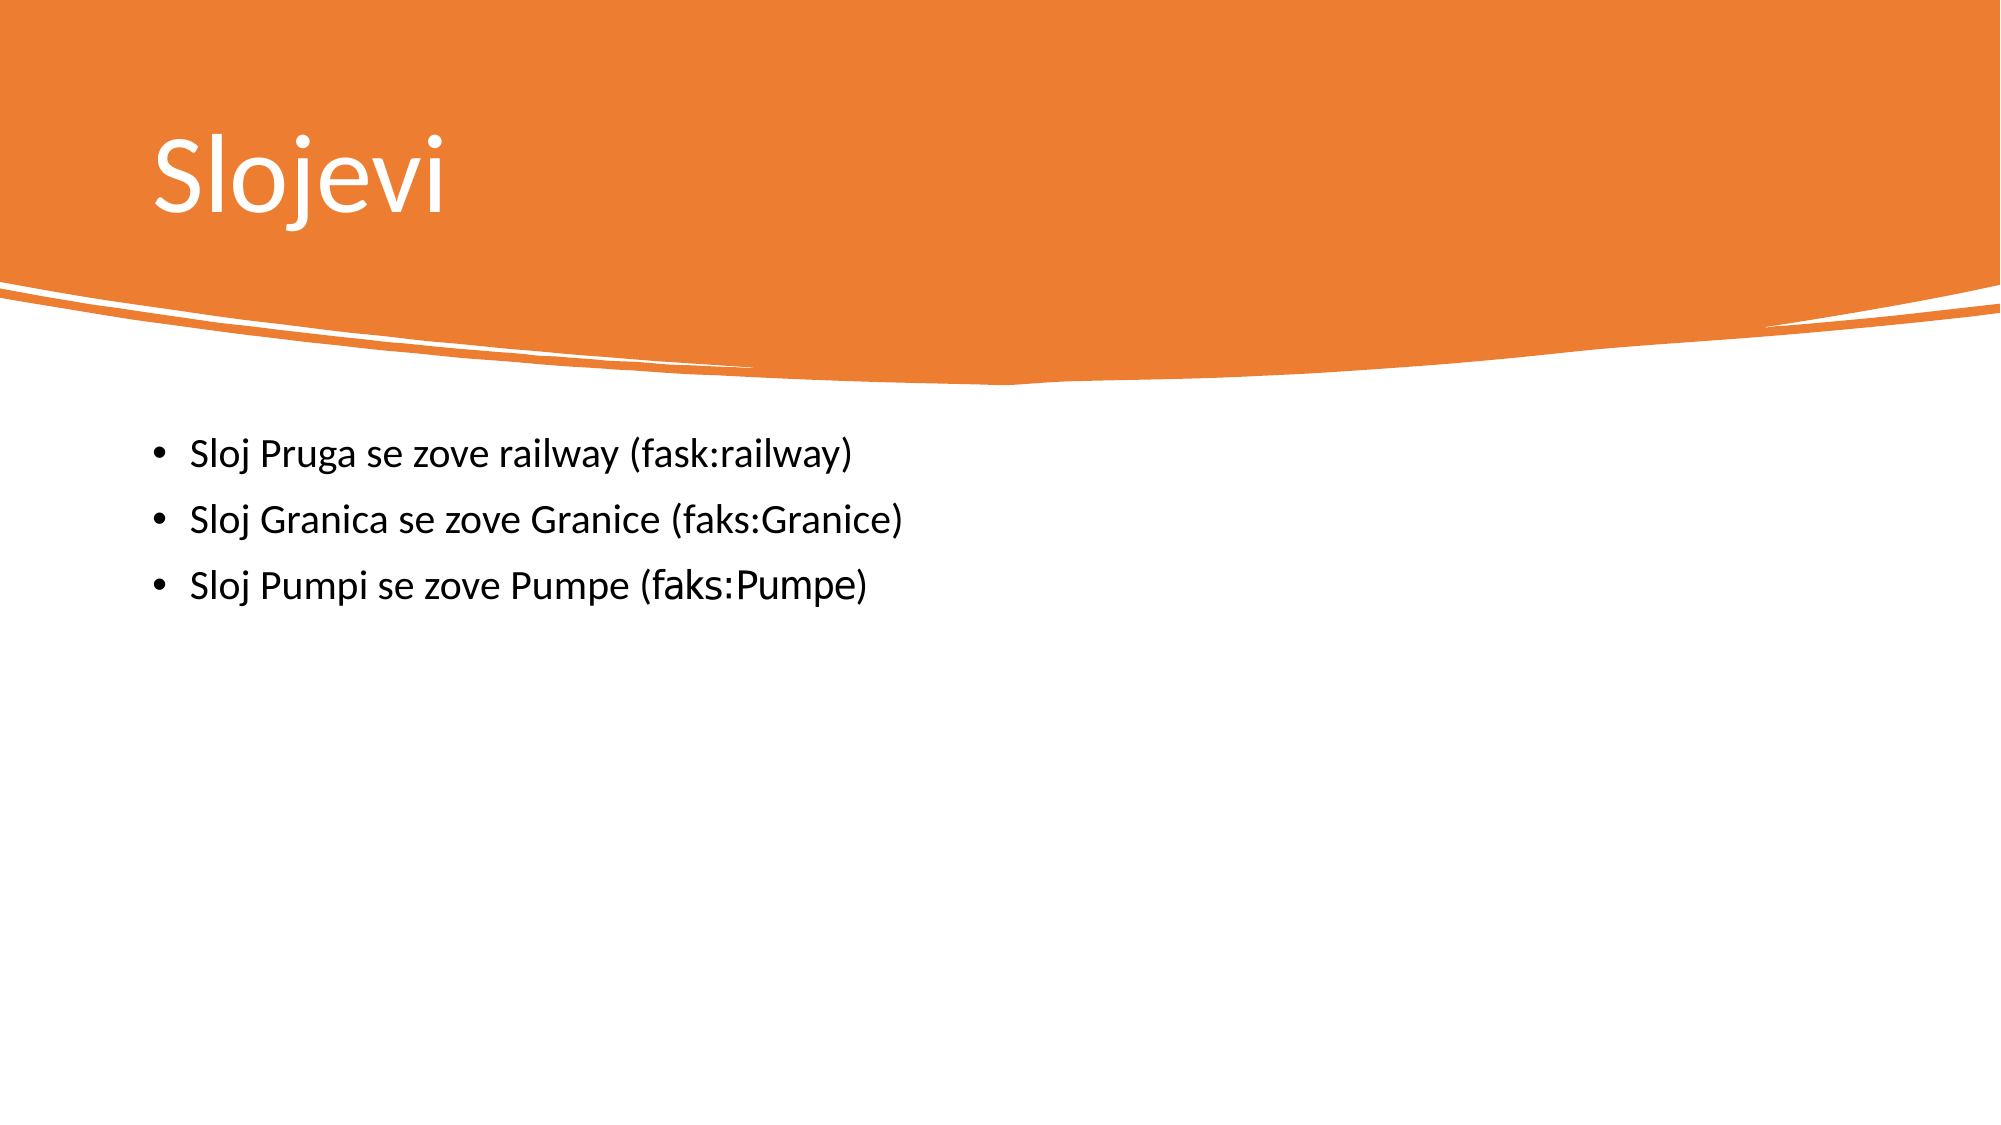

# Slojevi
Sloj Pruga se zove railway (fask:railway)
Sloj Granica se zove Granice (faks:Granice)
Sloj Pumpi se zove Pumpe (faks:Pumpe)